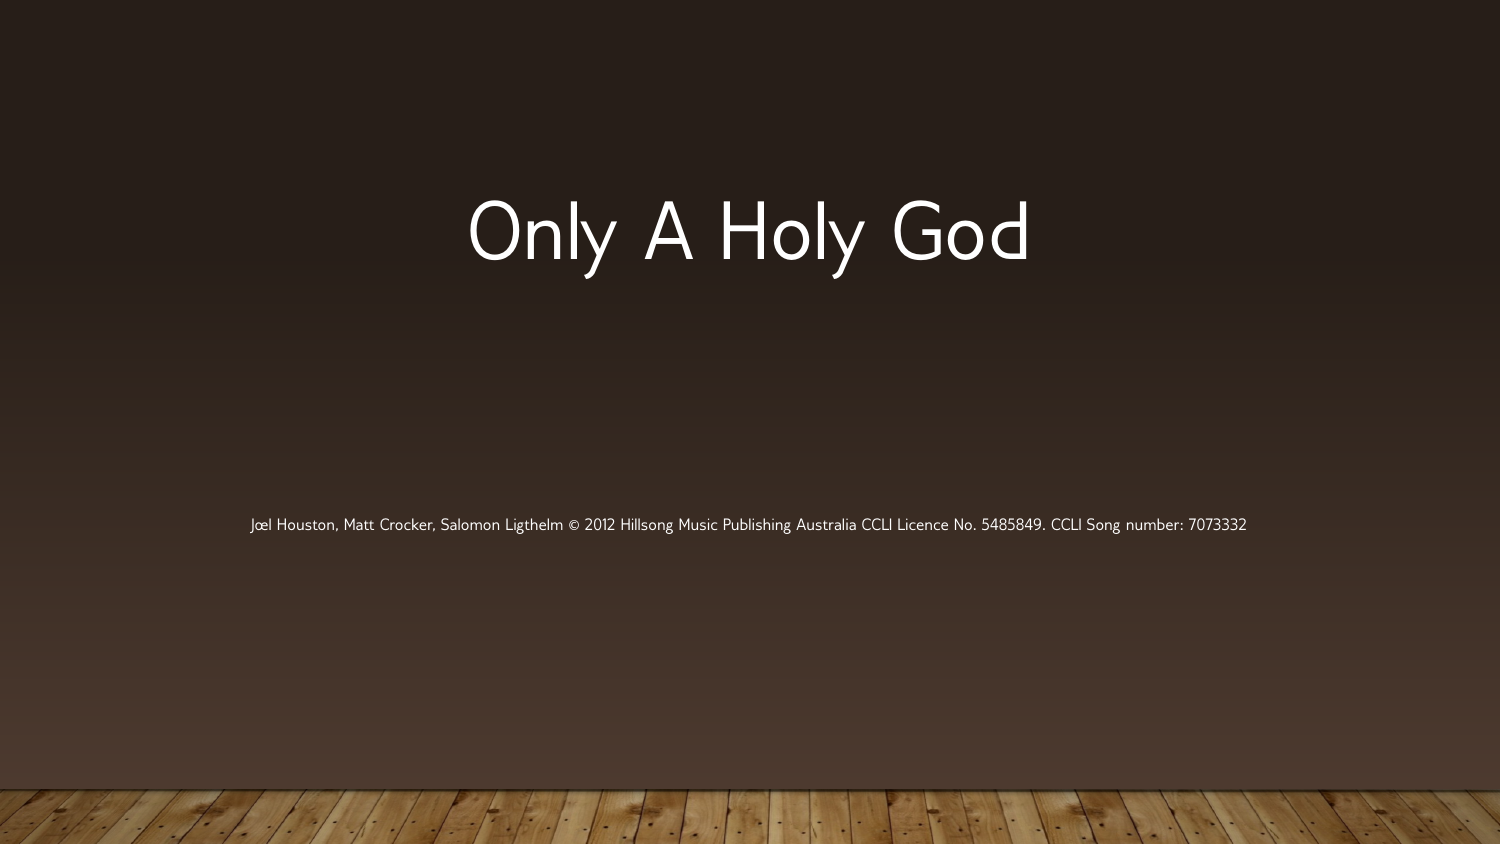

Only A Holy God
Joel Houston, Matt Crocker, Salomon Ligthelm © 2012 Hillsong Music Publishing Australia CCLI Licence No. 5485849. CCLI Song number: 7073332